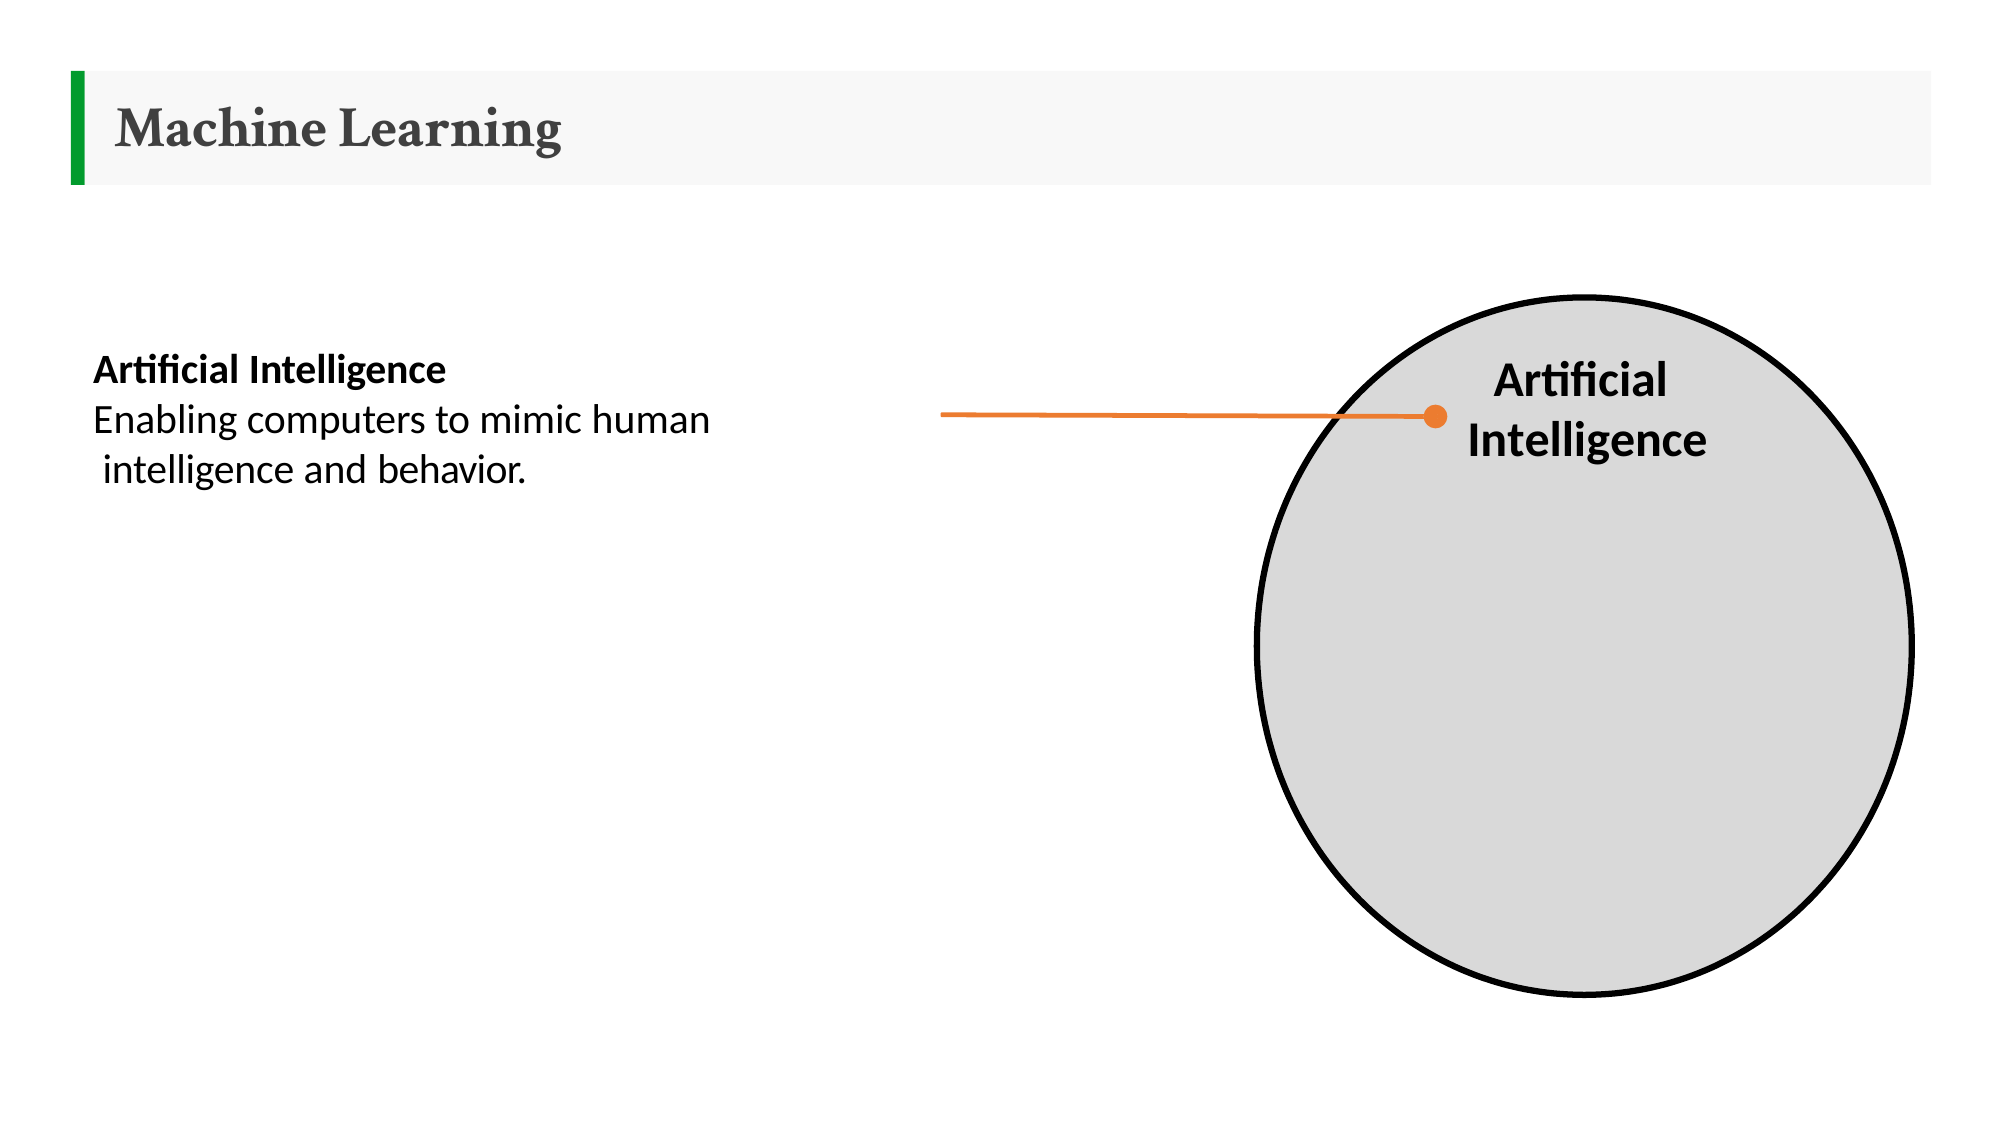

# Machine Learning

Artificial Intelligence
Enabling computers to mimic human  intelligence and behavior.
Artificial  Intelligence